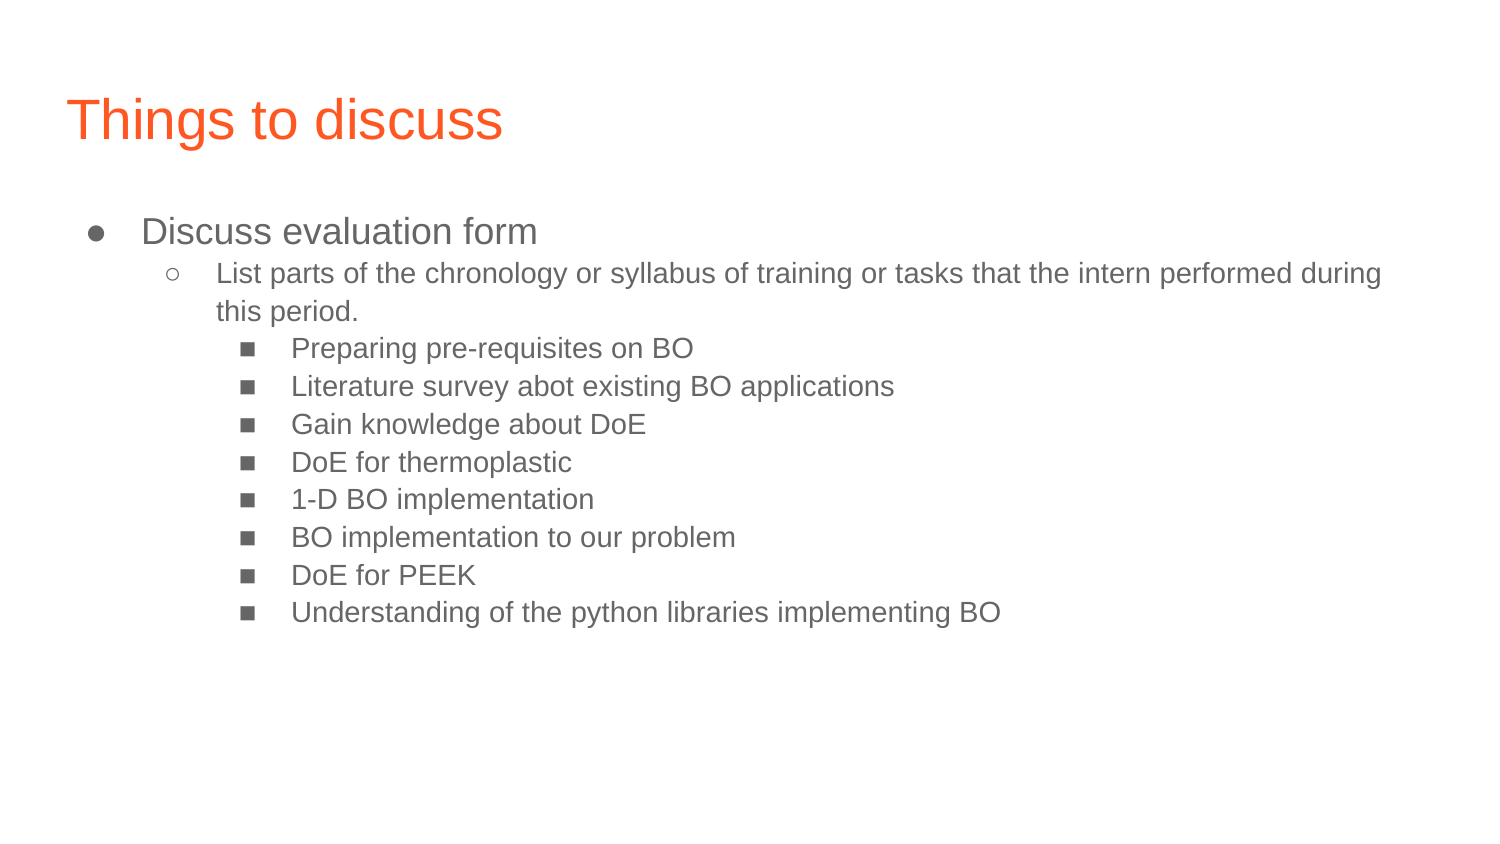

# Things to discuss
Discuss evaluation form
List parts of the chronology or syllabus of training or tasks that the intern performed during this period.
Preparing pre-requisites on BO
Literature survey abot existing BO applications
Gain knowledge about DoE
DoE for thermoplastic
1-D BO implementation
BO implementation to our problem
DoE for PEEK
Understanding of the python libraries implementing BO